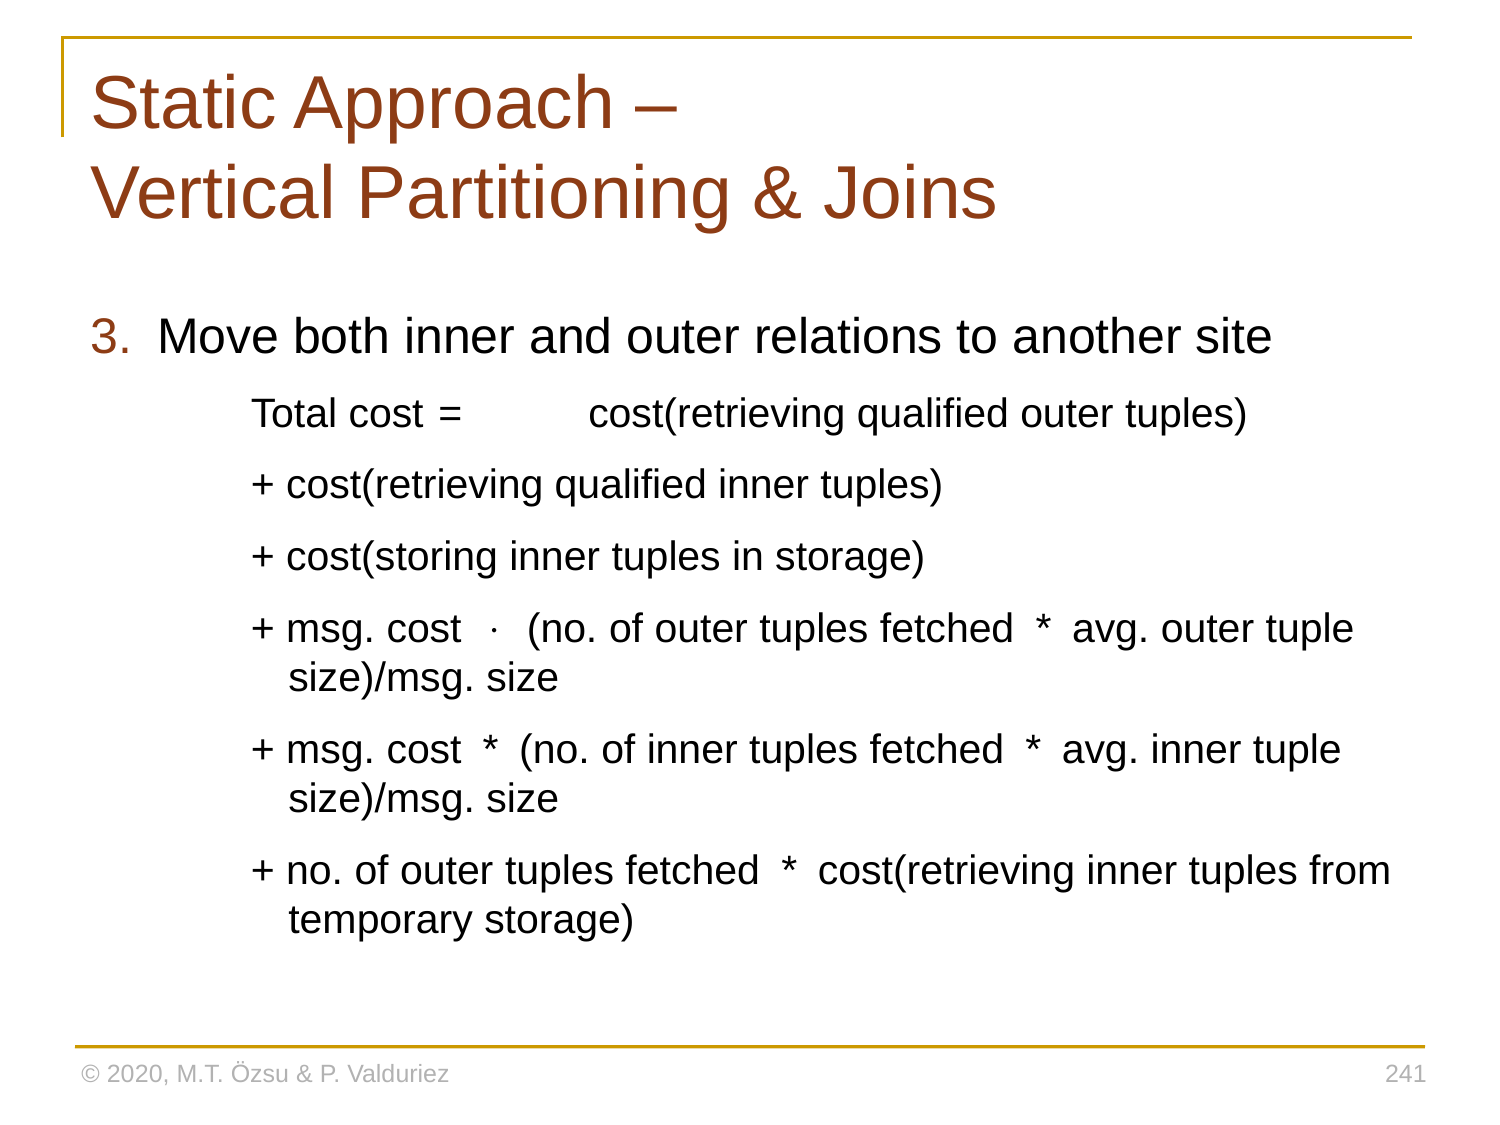

# Static Approach – Vertical Partitioning & Joins
3.	Move both inner and outer relations to another site
Total cost	=	cost(retrieving qualified outer tuples)
+ cost(retrieving qualified inner tuples)
+ cost(storing inner tuples in storage)
+ msg. cost ⋅ (no. of outer tuples fetched * avg. outer tuple size)/msg. size
+ msg. cost * (no. of inner tuples fetched * avg. inner tuple size)/msg. size
+ no. of outer tuples fetched * cost(retrieving inner tuples from temporary storage)
© 2020, M.T. Özsu & P. Valduriez
241